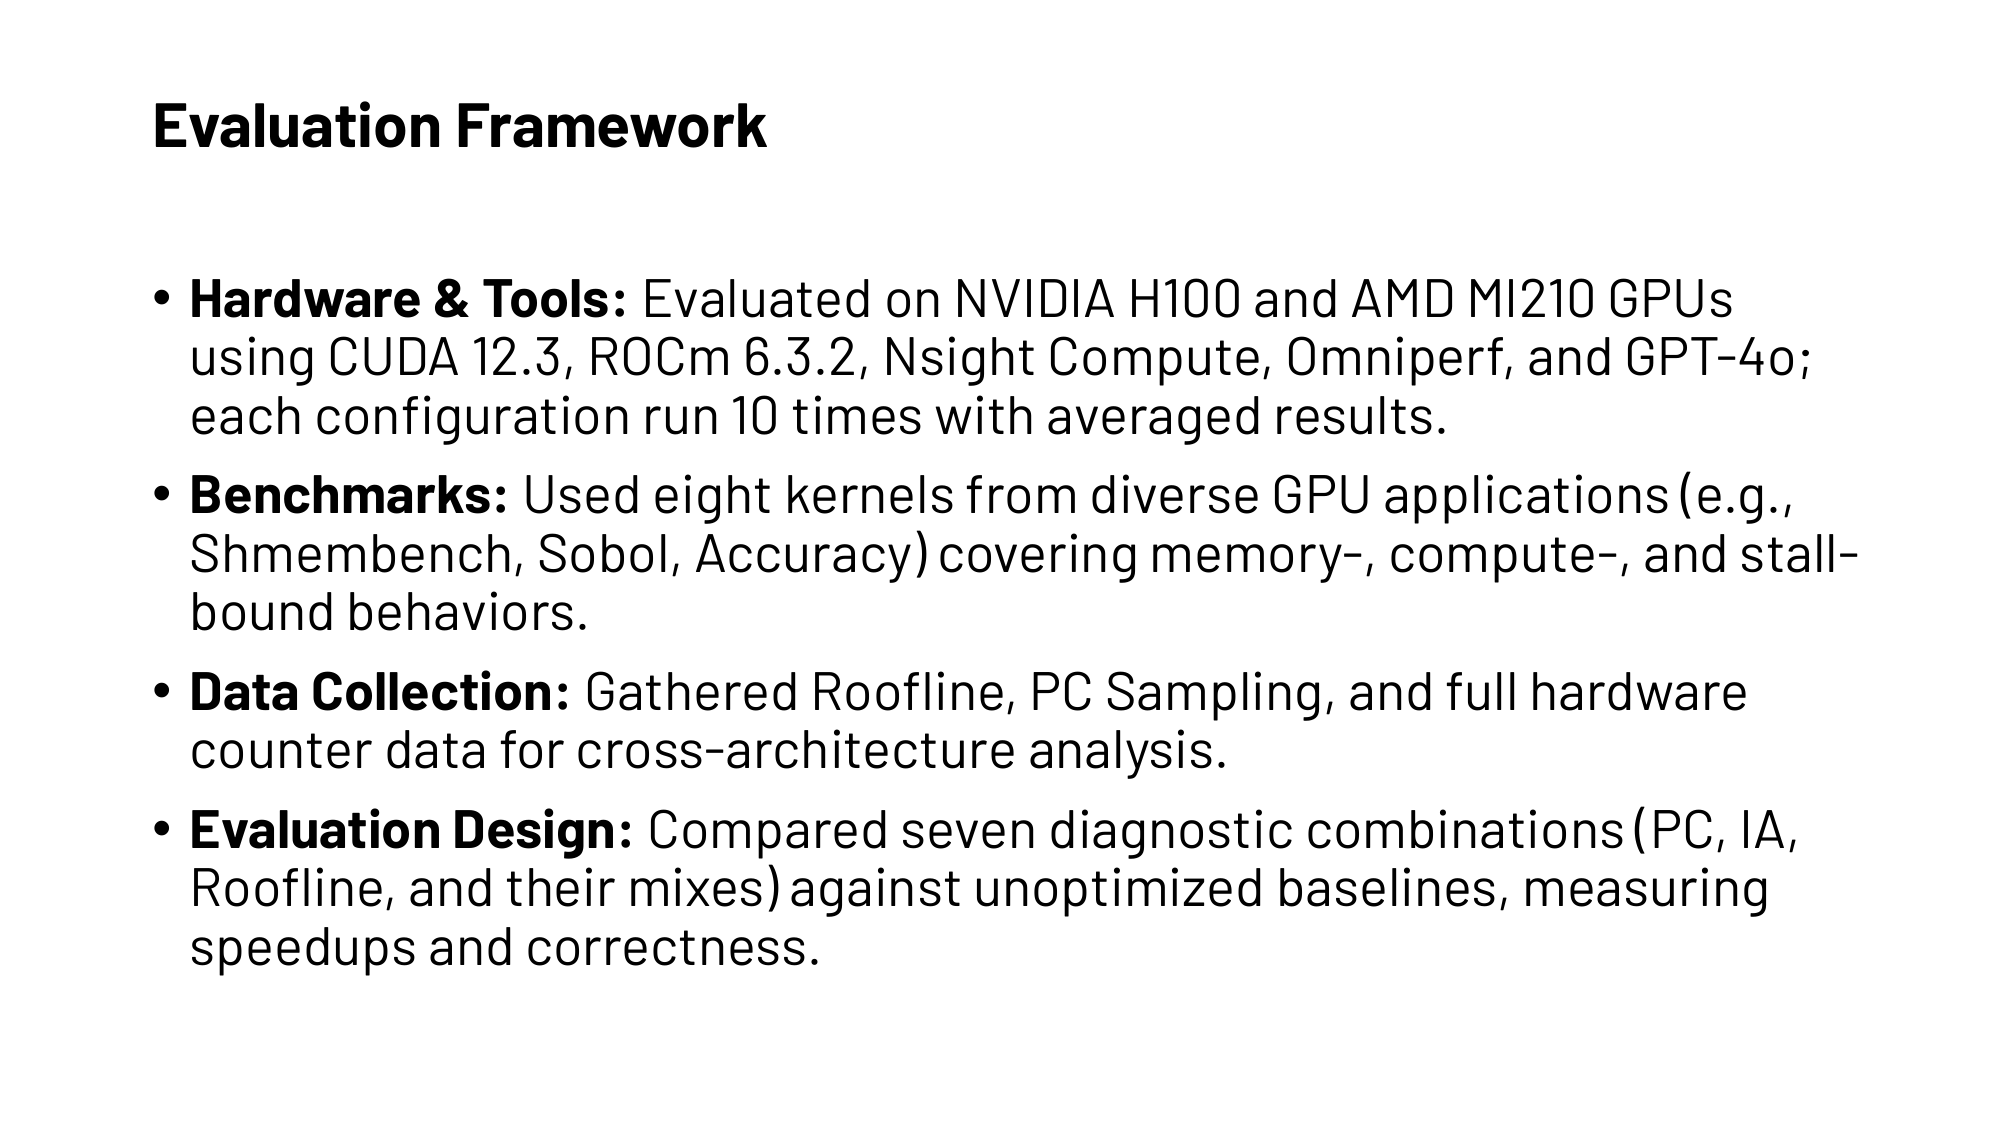

Evaluation Framework

Hardware & Tools: Evaluated on NVIDIA H100 and AMD MI210 GPUs using CUDA 12.3, ROCm 6.3.2, Nsight Compute, Omniperf, and GPT-4o; each configuration run 10 times with averaged results.
Benchmarks: Used eight kernels from diverse GPU applications (e.g., Shmembench, Sobol, Accuracy) covering memory-, compute-, and stall-bound behaviors.
Data Collection: Gathered Roofline, PC Sampling, and full hardware counter data for cross-architecture analysis.
Evaluation Design: Compared seven diagnostic combinations (PC, IA, Roofline, and their mixes) against unoptimized baselines, measuring speedups and correctness.